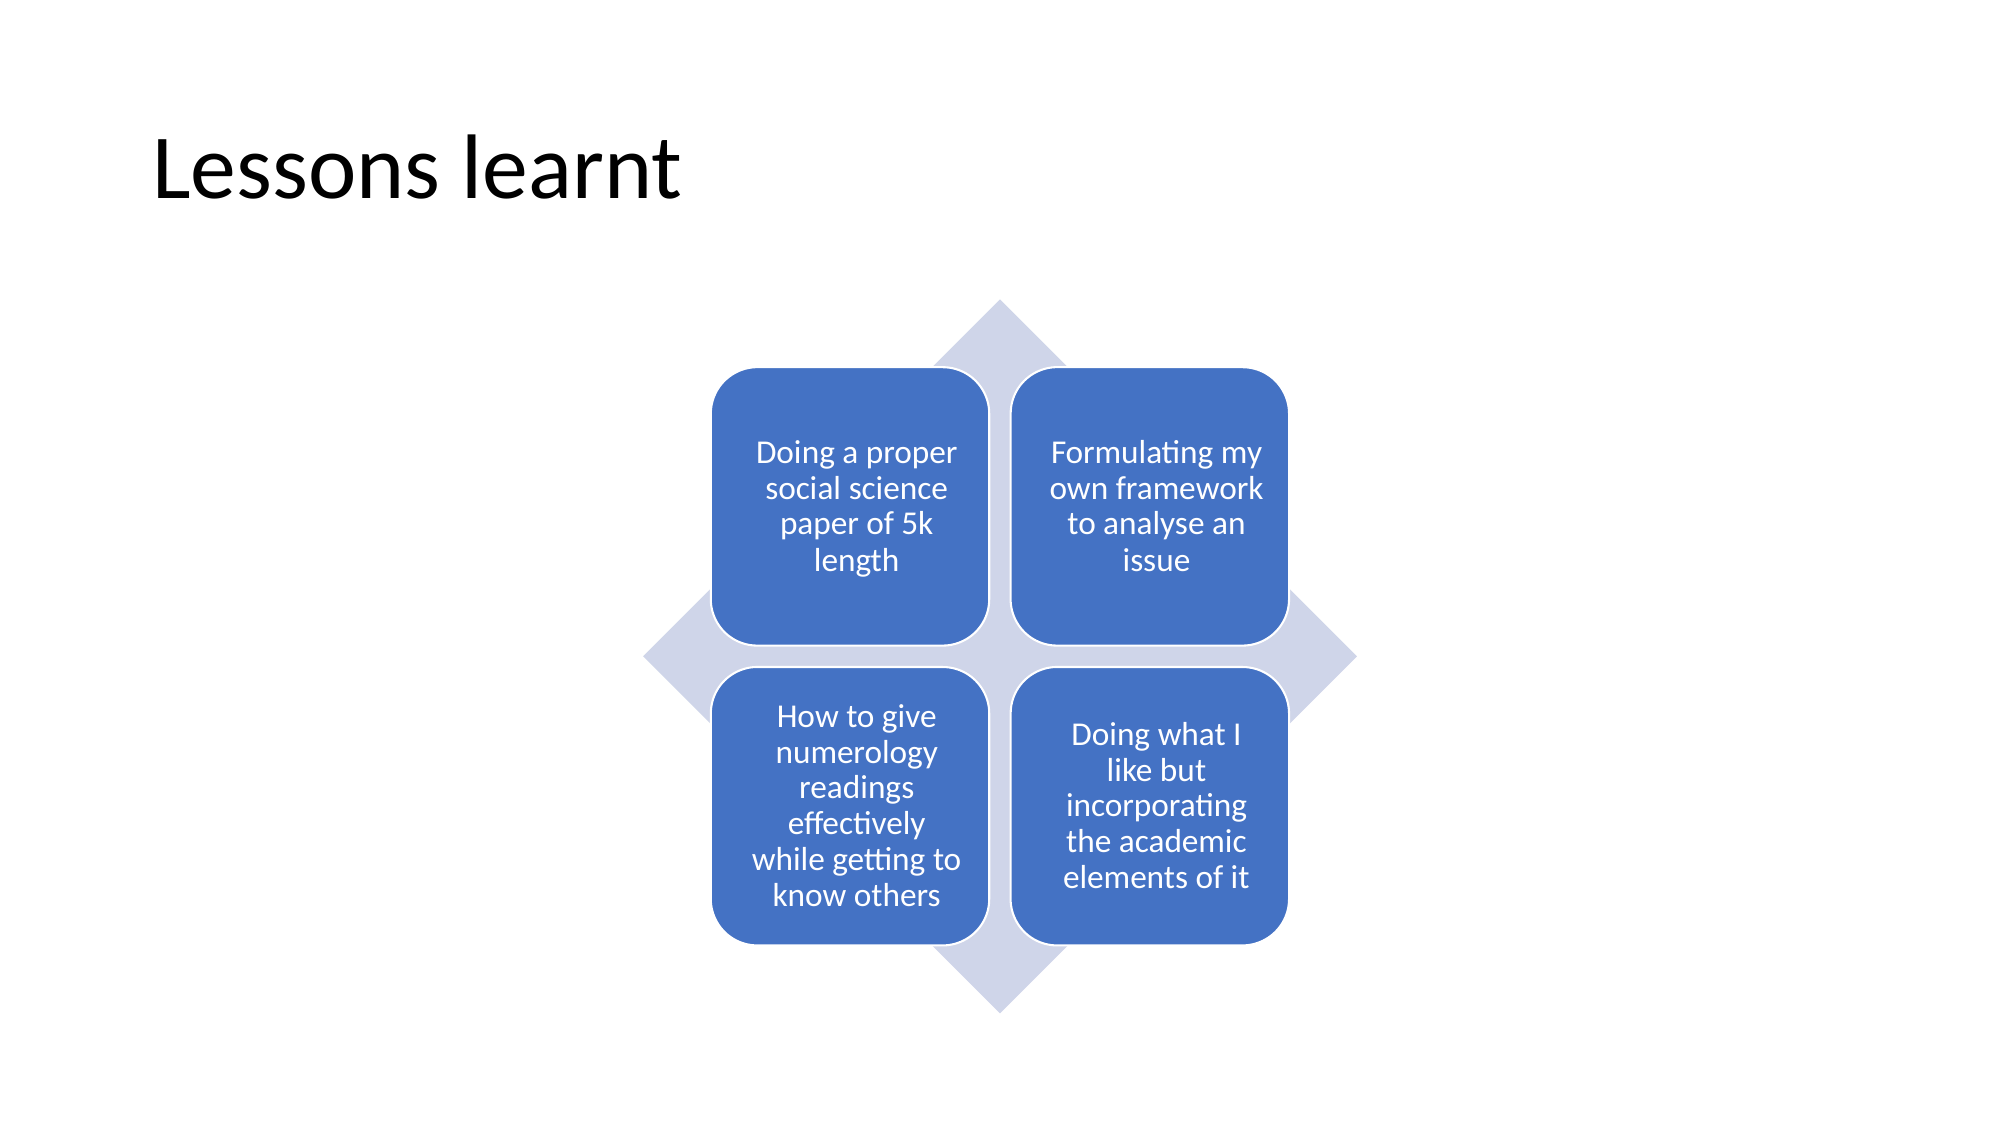

# Lessons learnt
Doing a proper social science paper of 5k length
Formulating my own framework to analyse an issue
How to give numerology readings effectively while getting to know others
Doing what I like but incorporating the academic elements of it